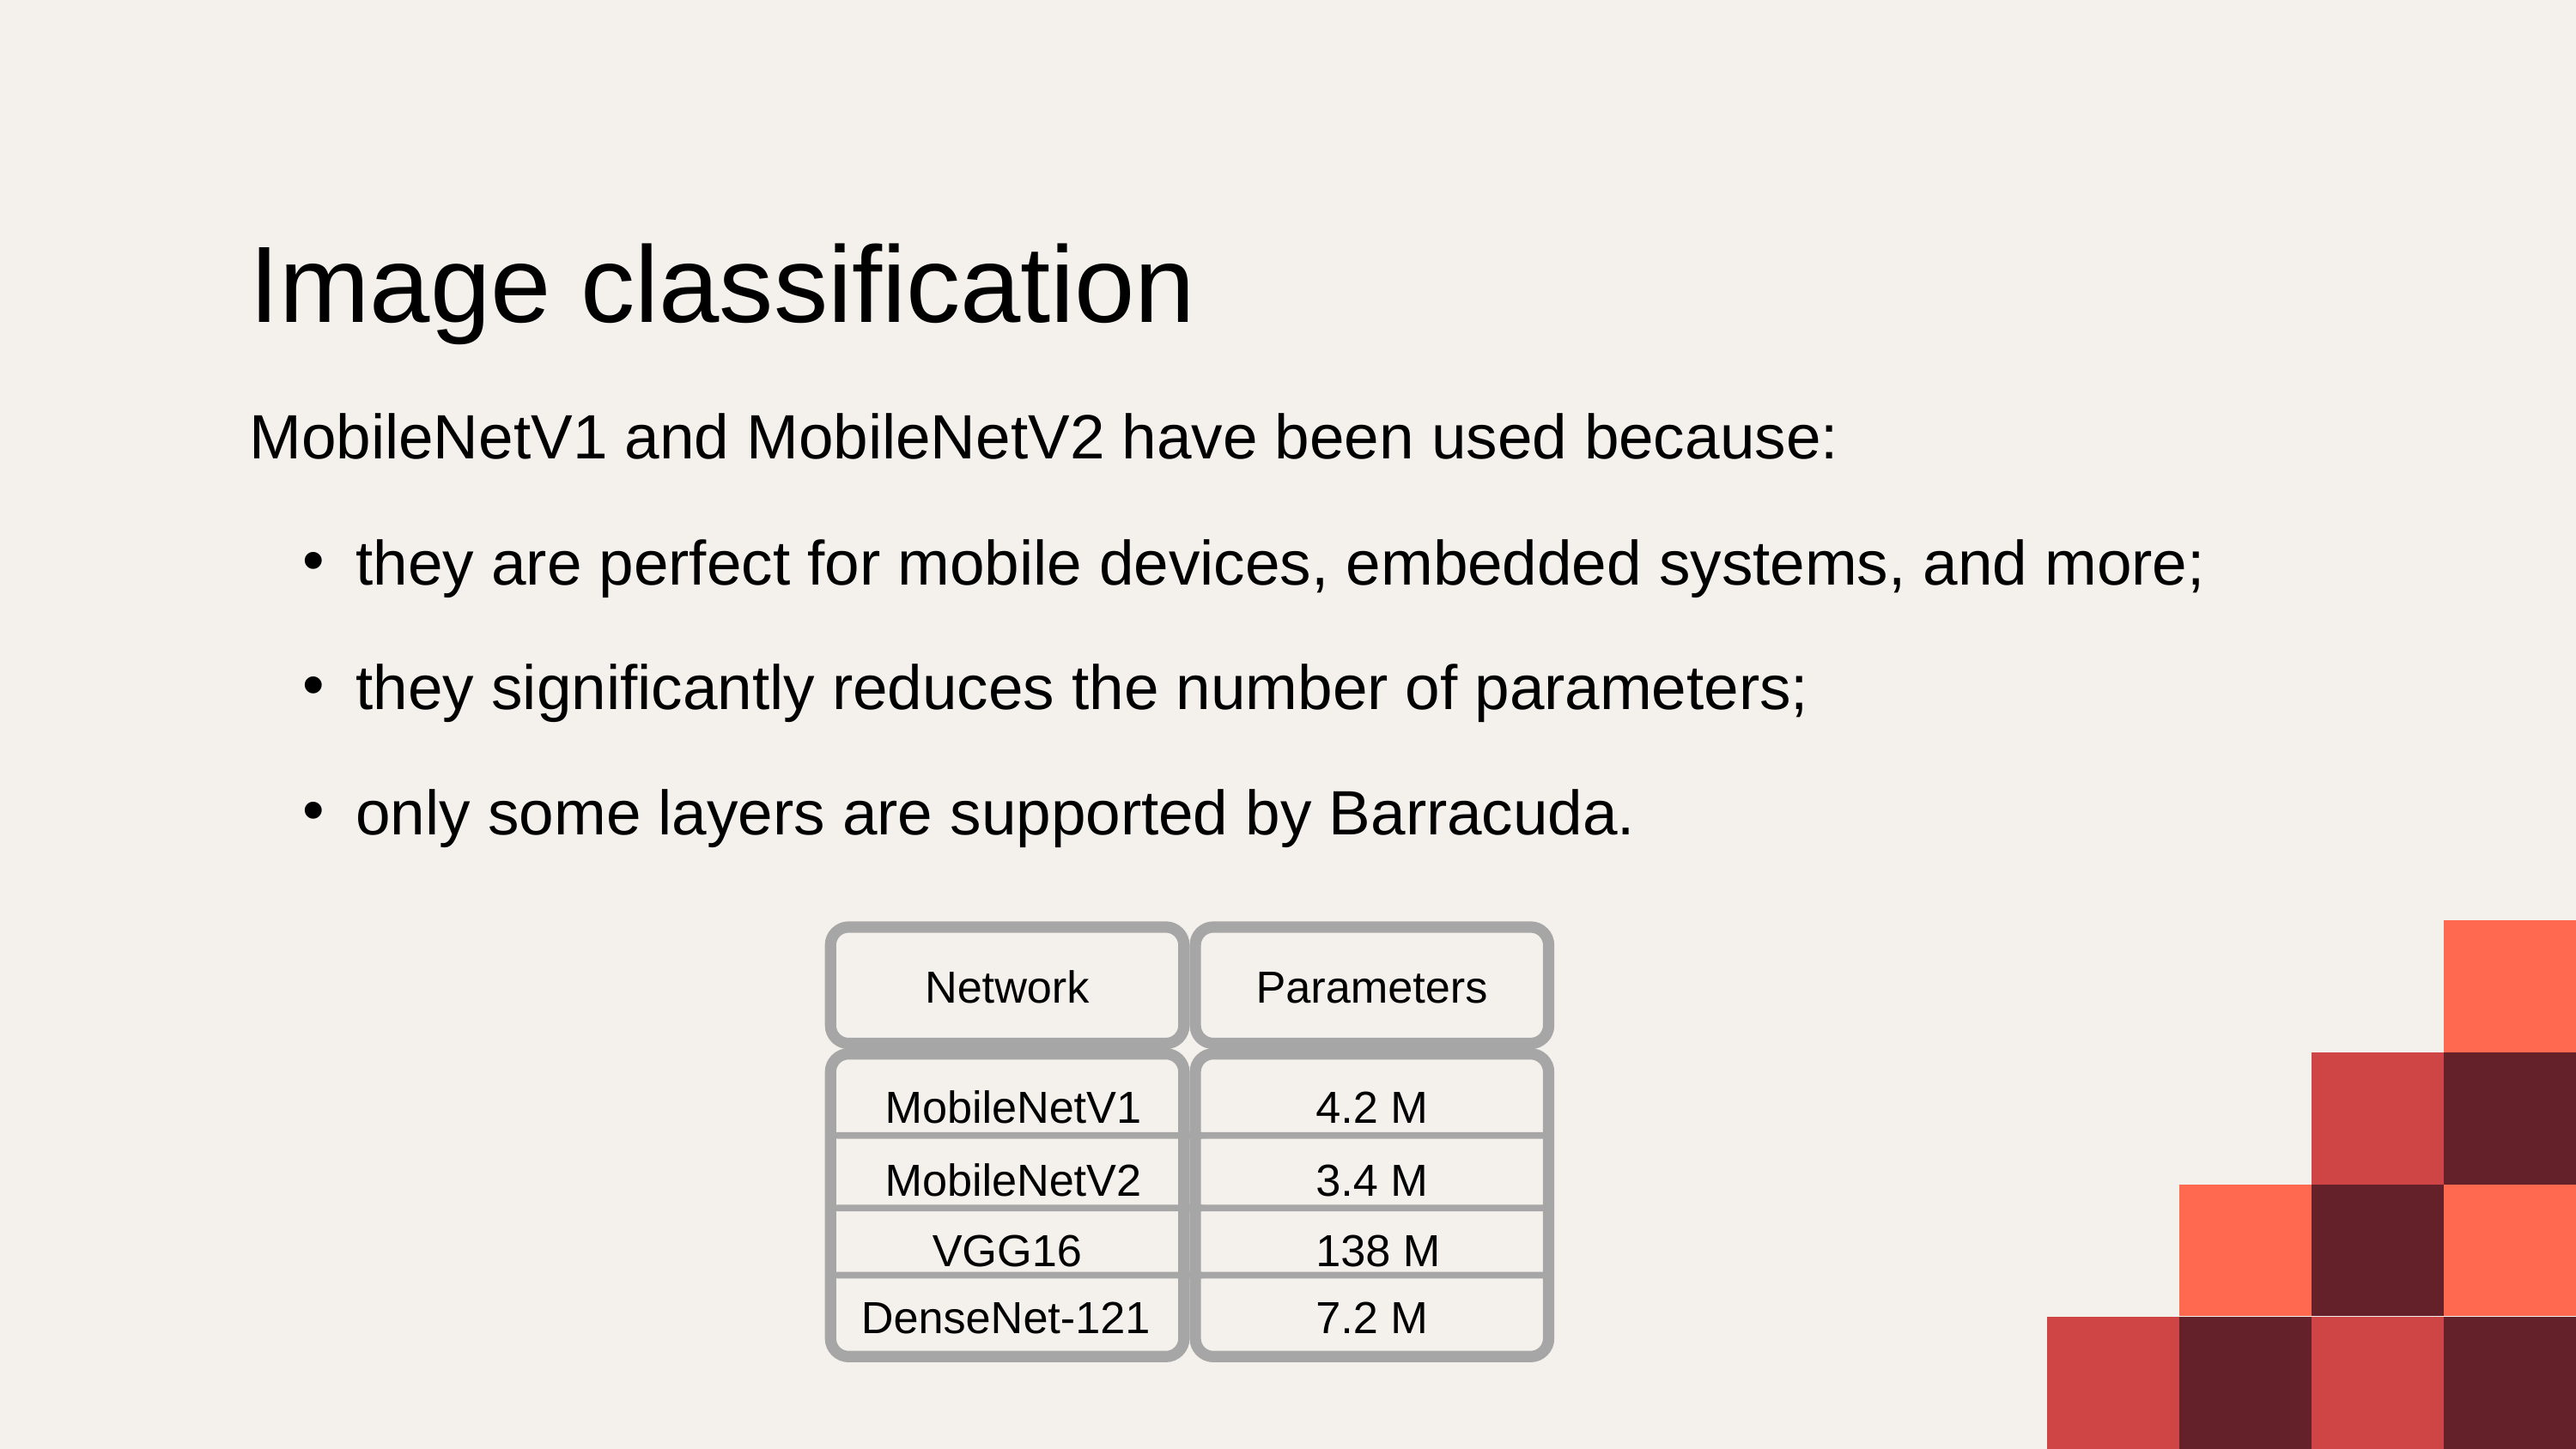

Image classification
MobileNetV1 and MobileNetV2 have been used because:

they are perfect for mobile devices, embedded systems, and more;

they significantly reduces the number of parameters;

only some layers are supported by Barracuda.

Network
Parameters

MobileNetV1
4.2 M

MobileNetV2
3.4 M

VGG16
 138 M

DenseNet-121
7.2 M